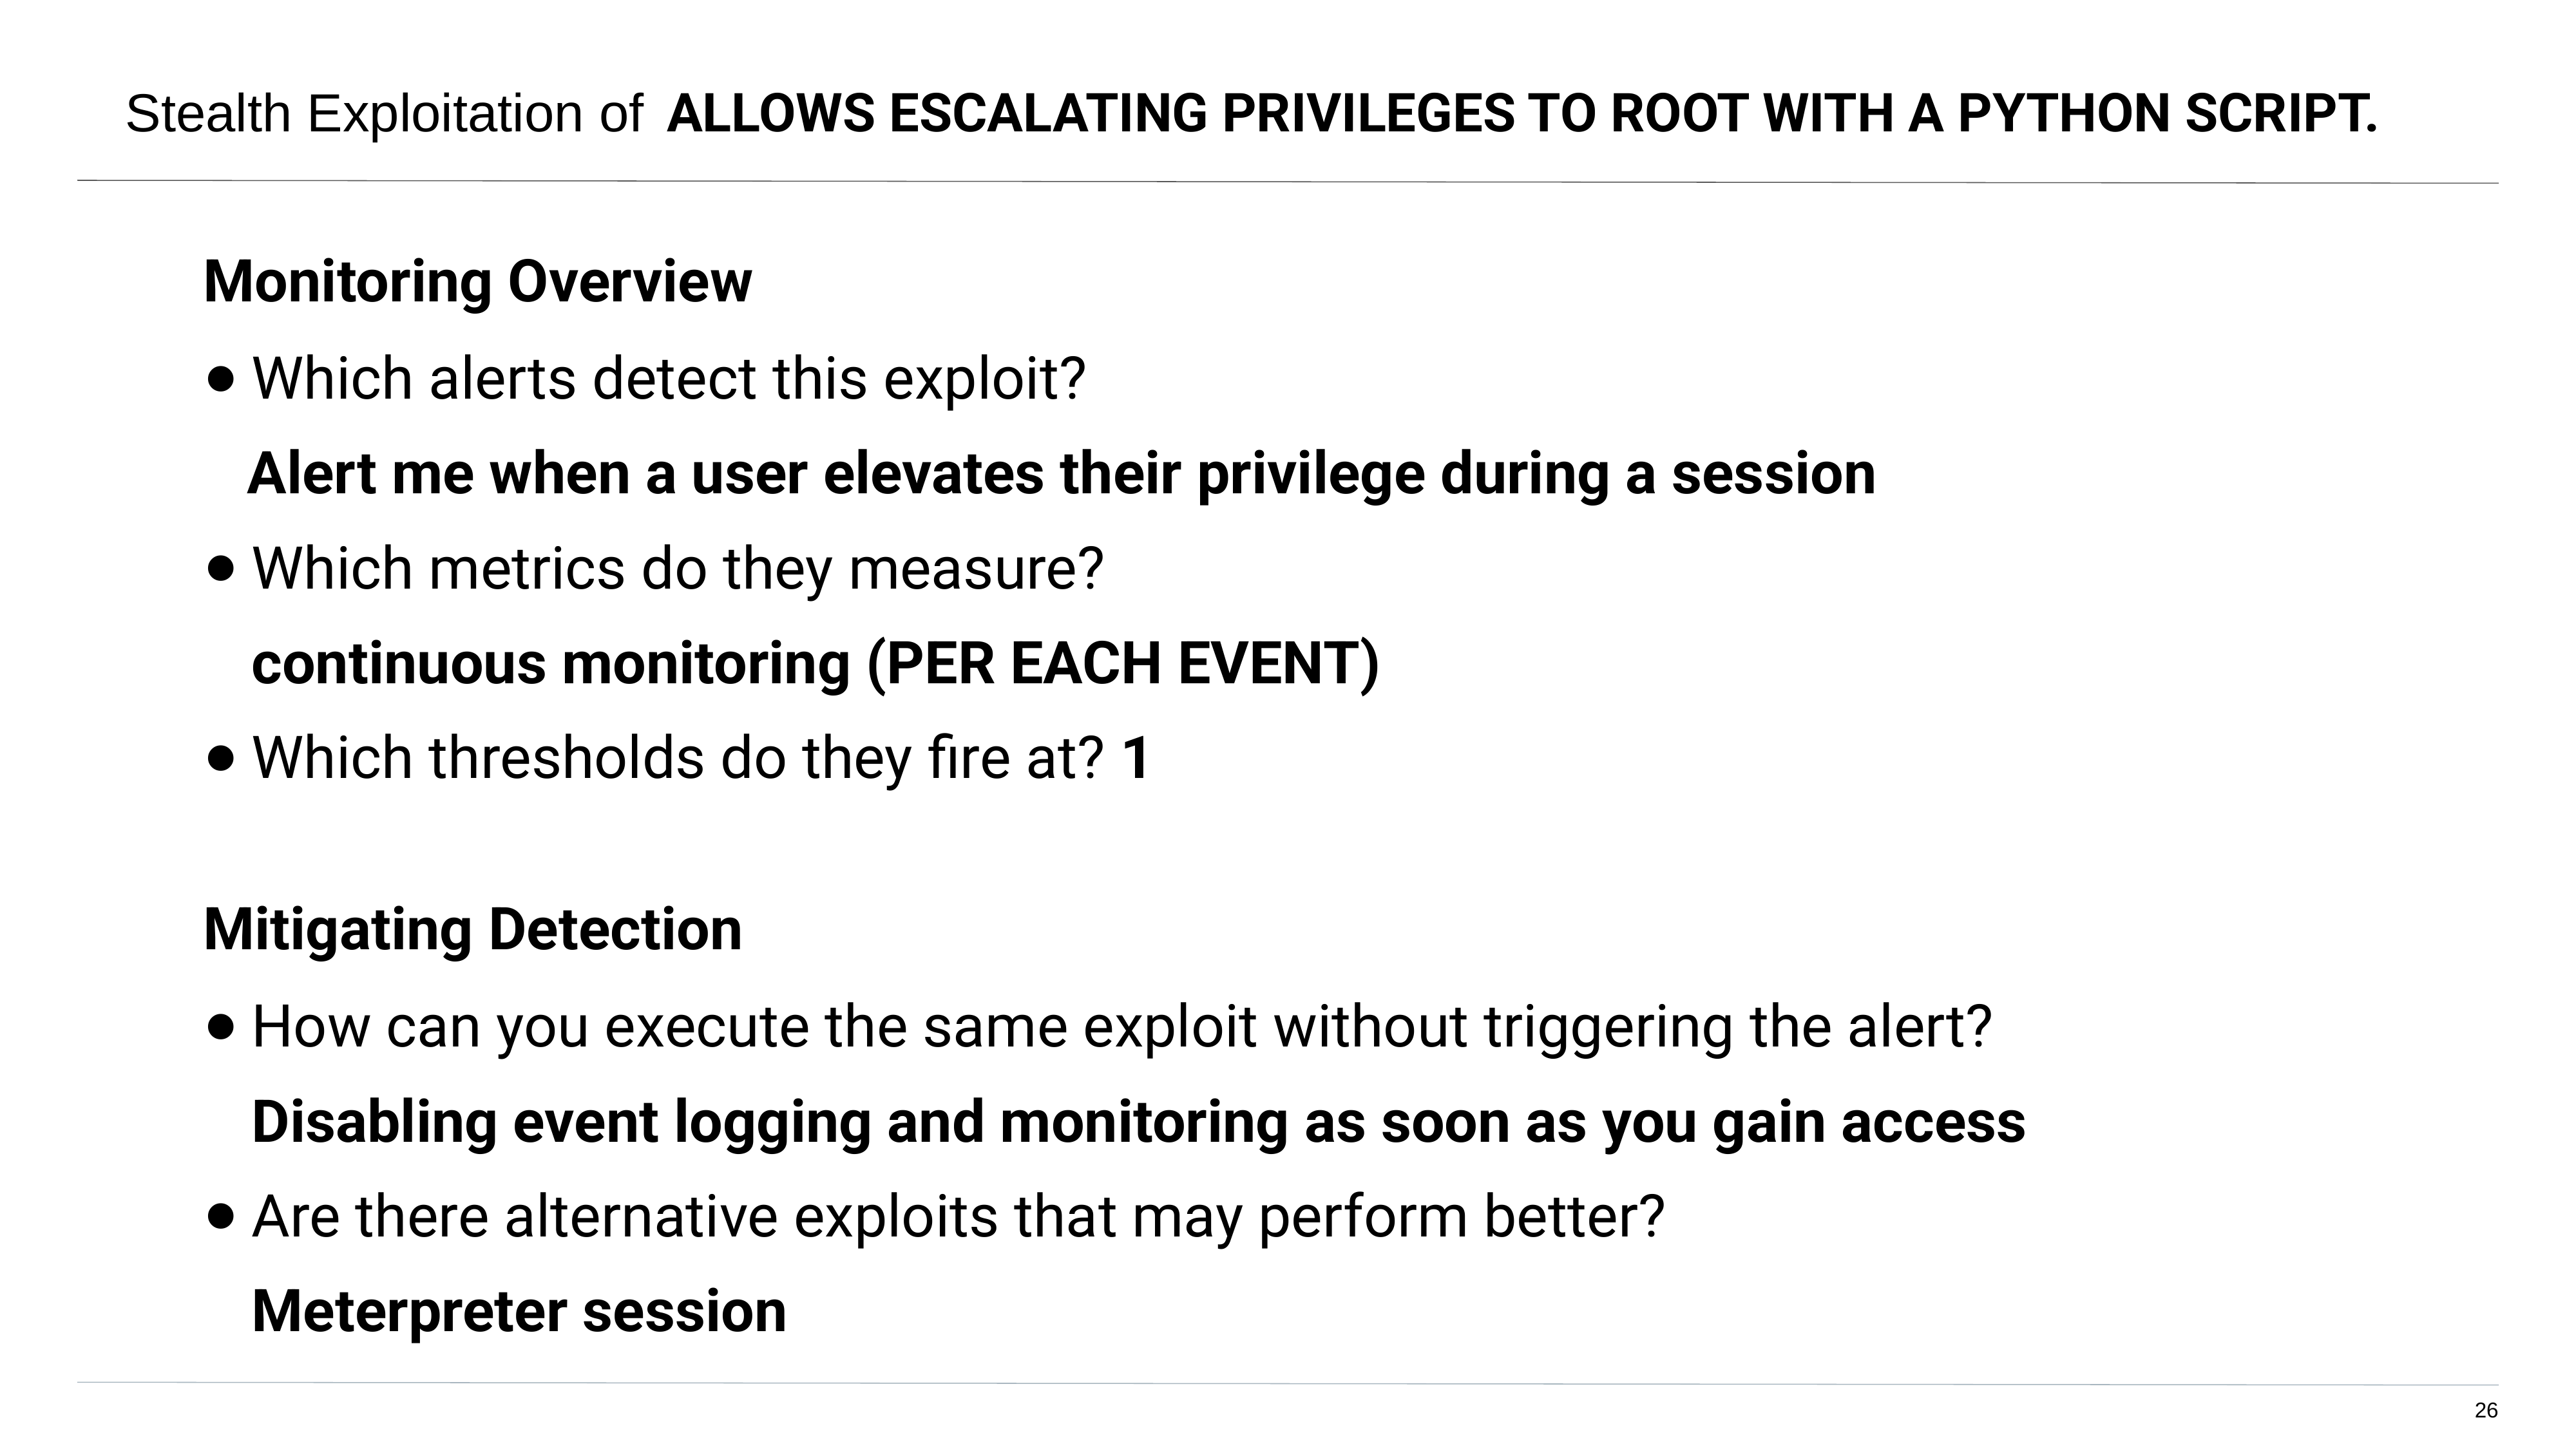

# Stealth Exploitation of ALLOWS ESCALATING PRIVILEGES TO ROOT WITH A PYTHON SCRIPT.
Monitoring Overview
Which alerts detect this exploit?
   Alert me when a user elevates their privilege during a session
Which metrics do they measure?
continuous monitoring (PER EACH EVENT)
Which thresholds do they fire at? 1

Mitigating Detection
How can you execute the same exploit without triggering the alert?
Disabling event logging and monitoring as soon as you gain access
Are there alternative exploits that may perform better?
Meterpreter session
26